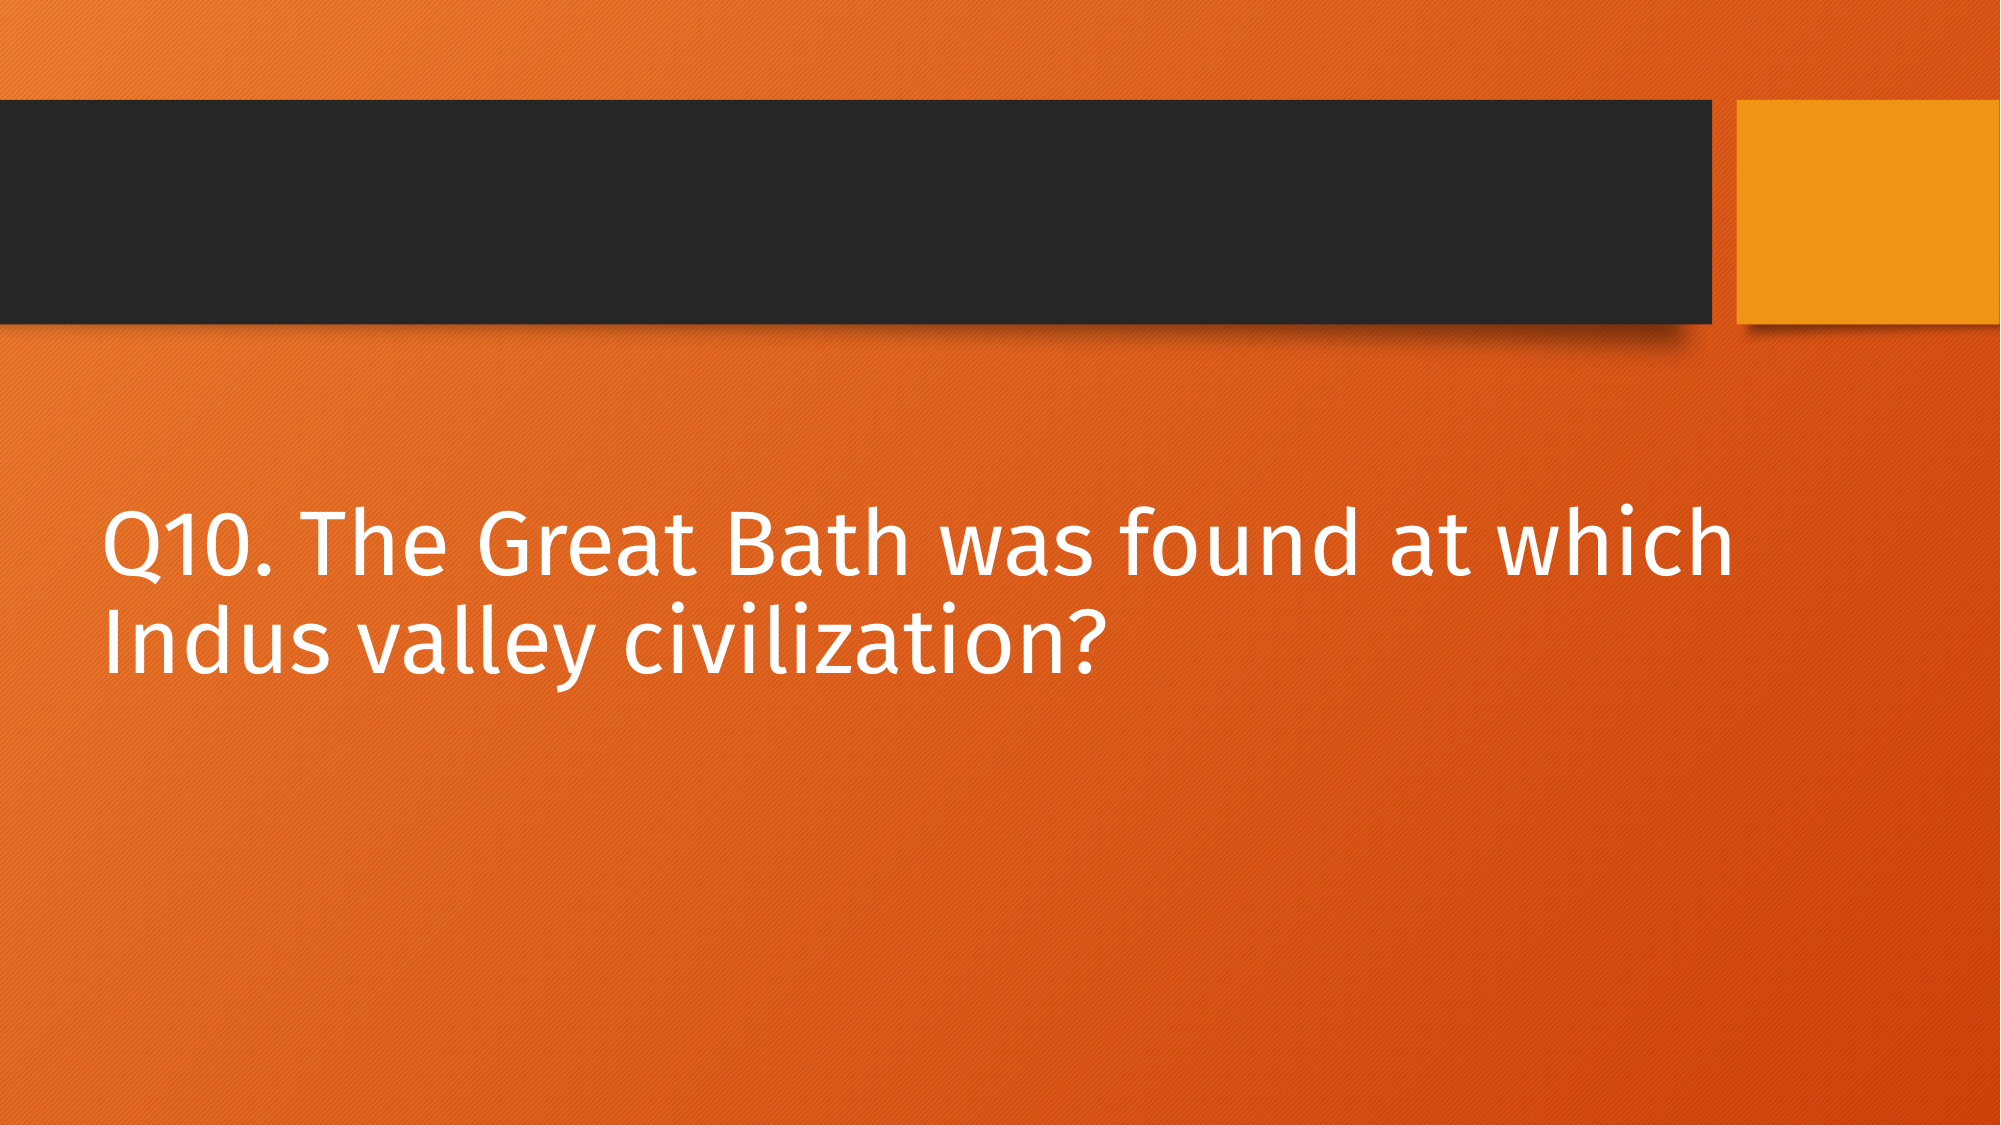

# Q10. The Great Bath was found at which Indus valley civilization?